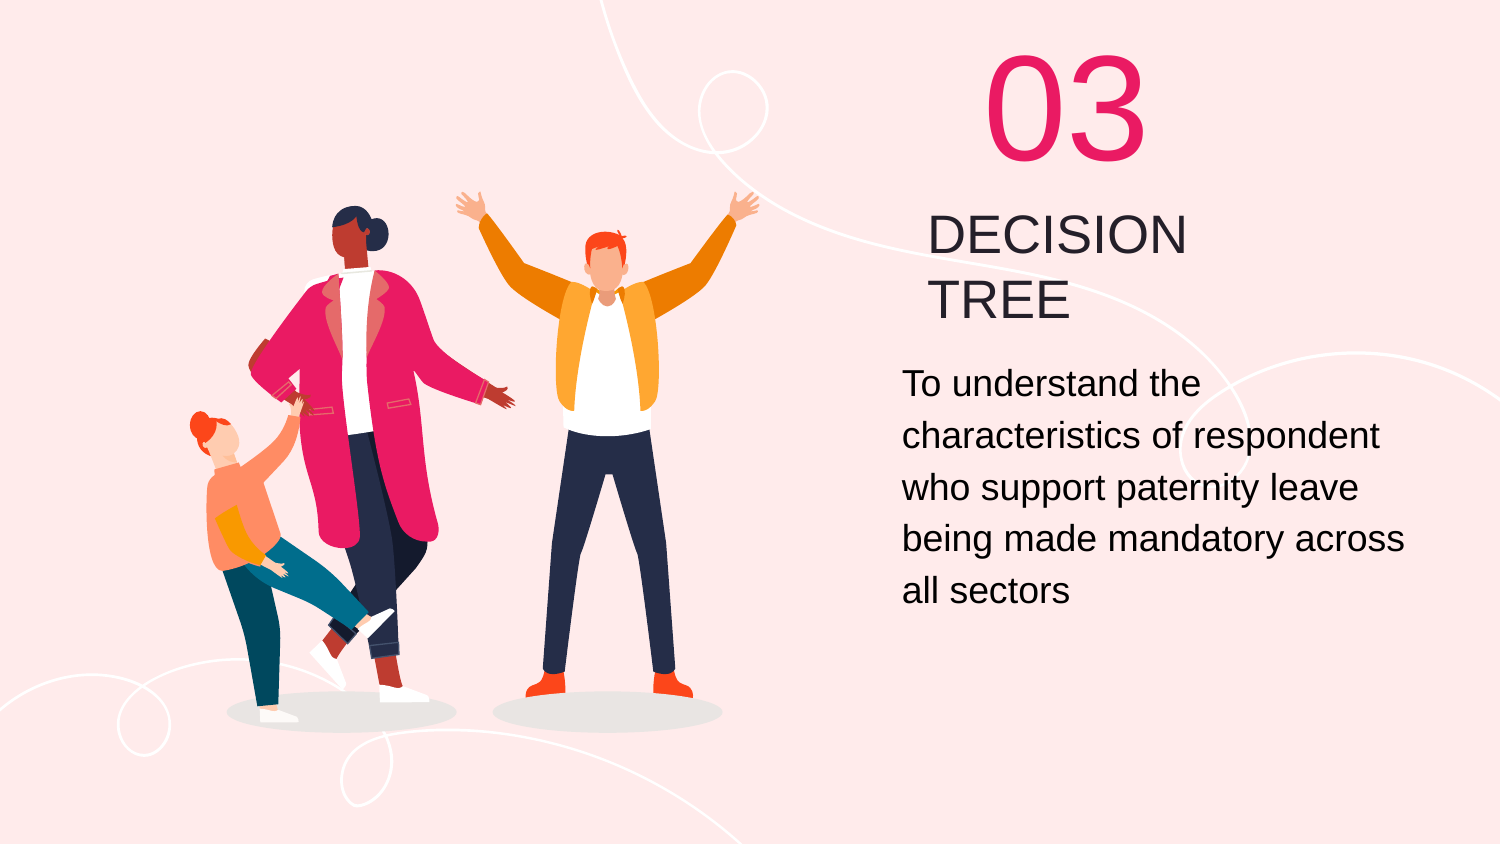

03

# DECISION TREE

To understand the characteristics of respondent who support paternity leave being made mandatory across all sectors